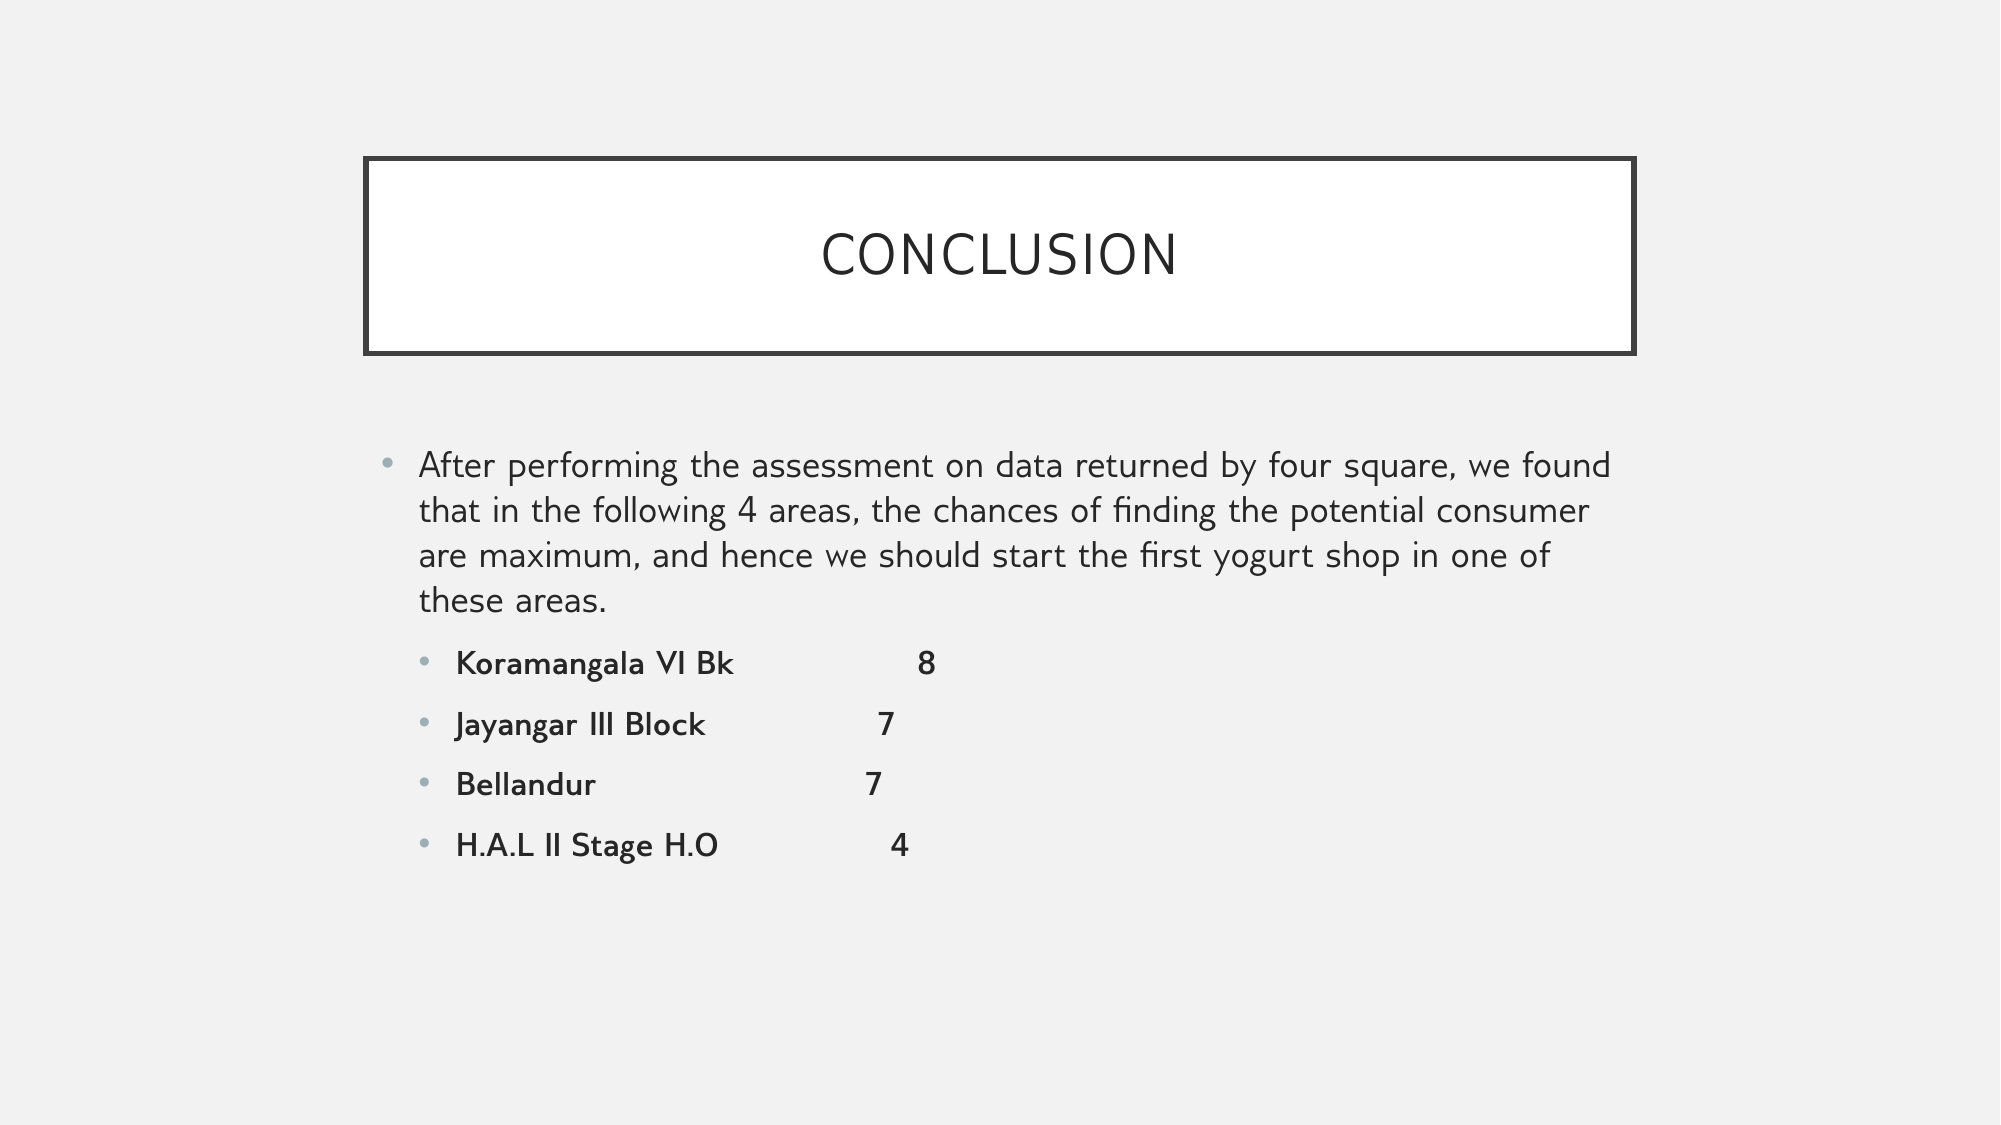

# CONCLUSION
After performing the assessment on data returned by four square, we found that in the following 4 areas, the chances of finding the potential consumer are maximum, and hence we should start the first yogurt shop in one of these areas.
Koramangala VI Bk                 8
Jayangar III Block                7
Bellandur                         7
H.A.L II Stage H.O                4